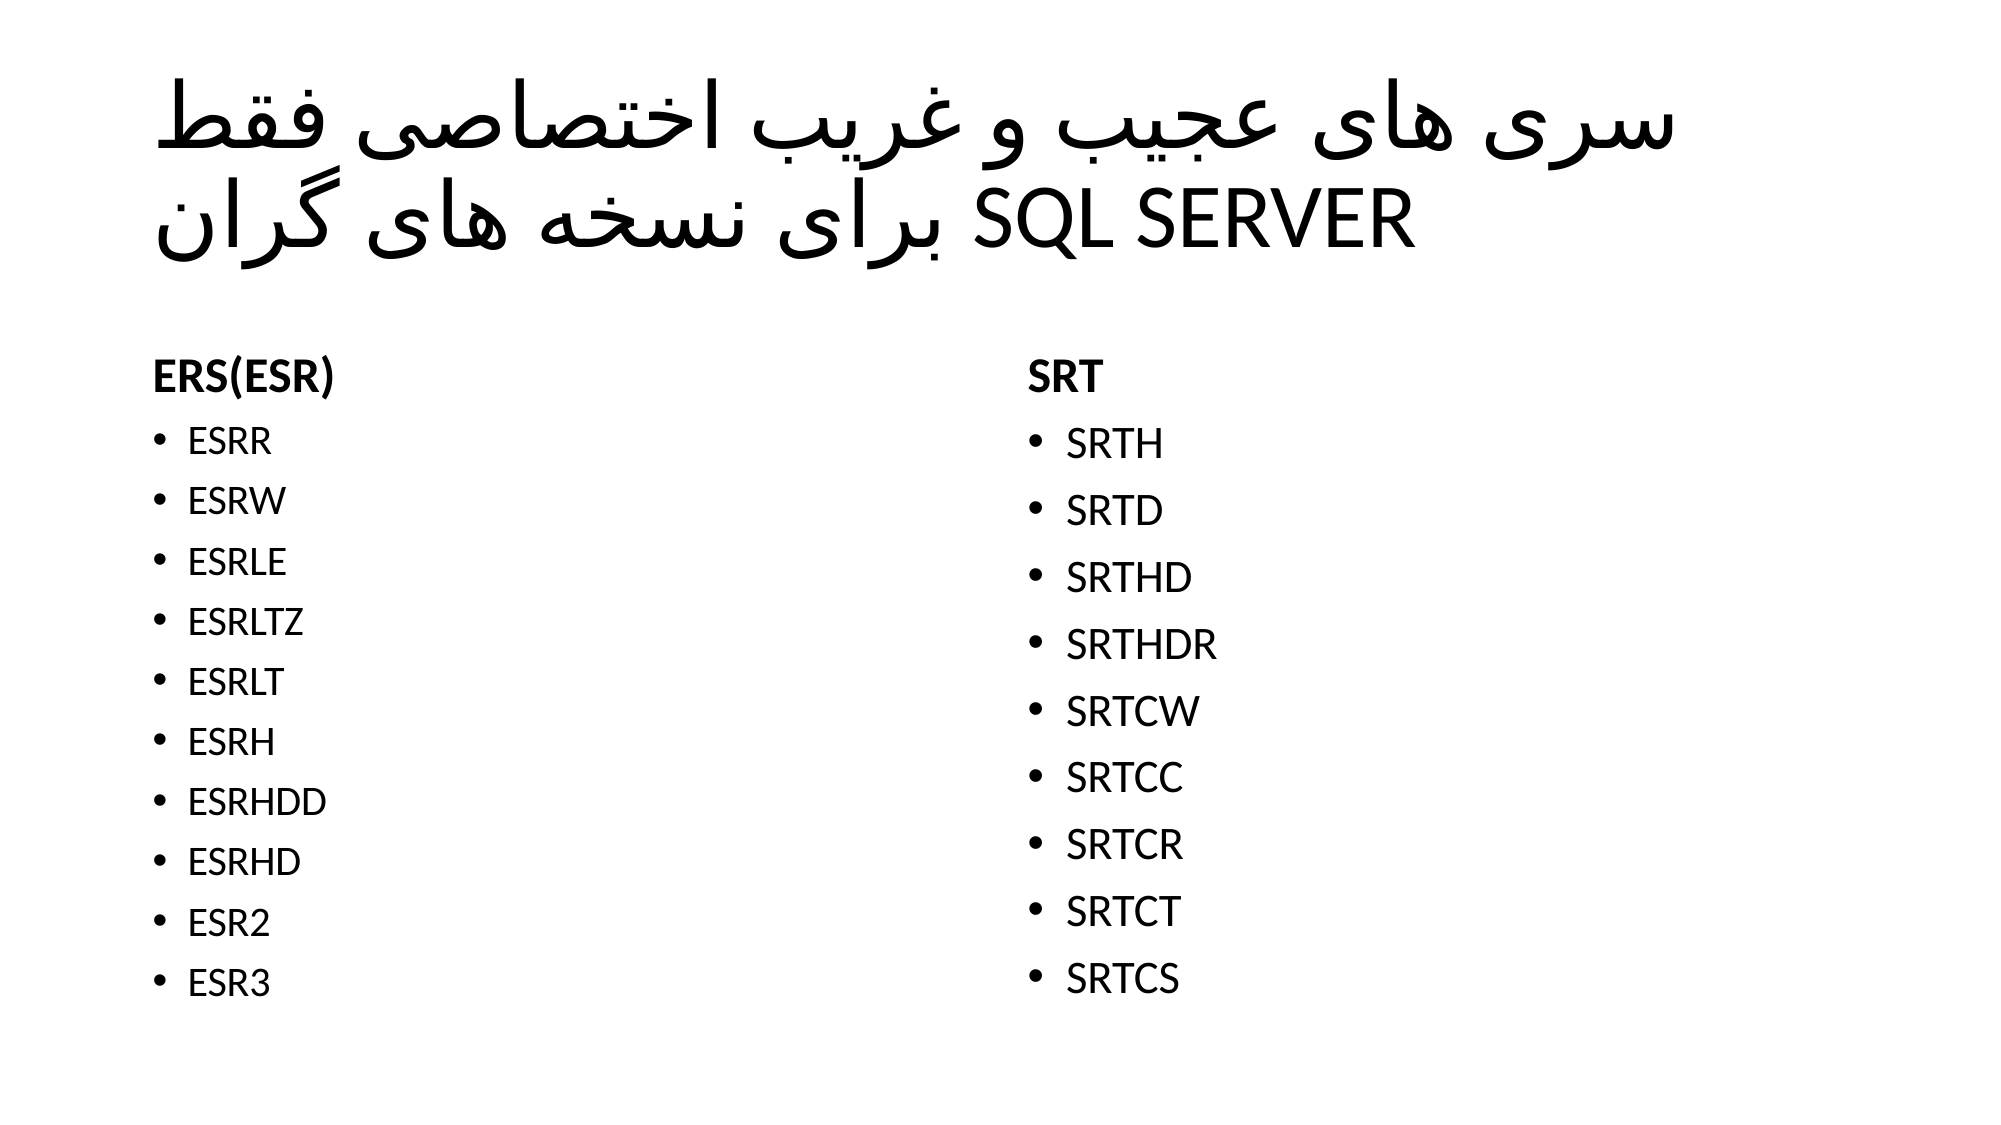

# سری های عجیب و غریب اختصاصی فقط برای نسخه های گران SQL SERVER
ERS(ESR)
SRT
ESRR
ESRW
ESRLE
ESRLTZ
ESRLT
ESRH
ESRHDD
ESRHD
ESR2
ESR3
SRTH
SRTD
SRTHD
SRTHDR
SRTCW
SRTCC
SRTCR
SRTCT
SRTCS